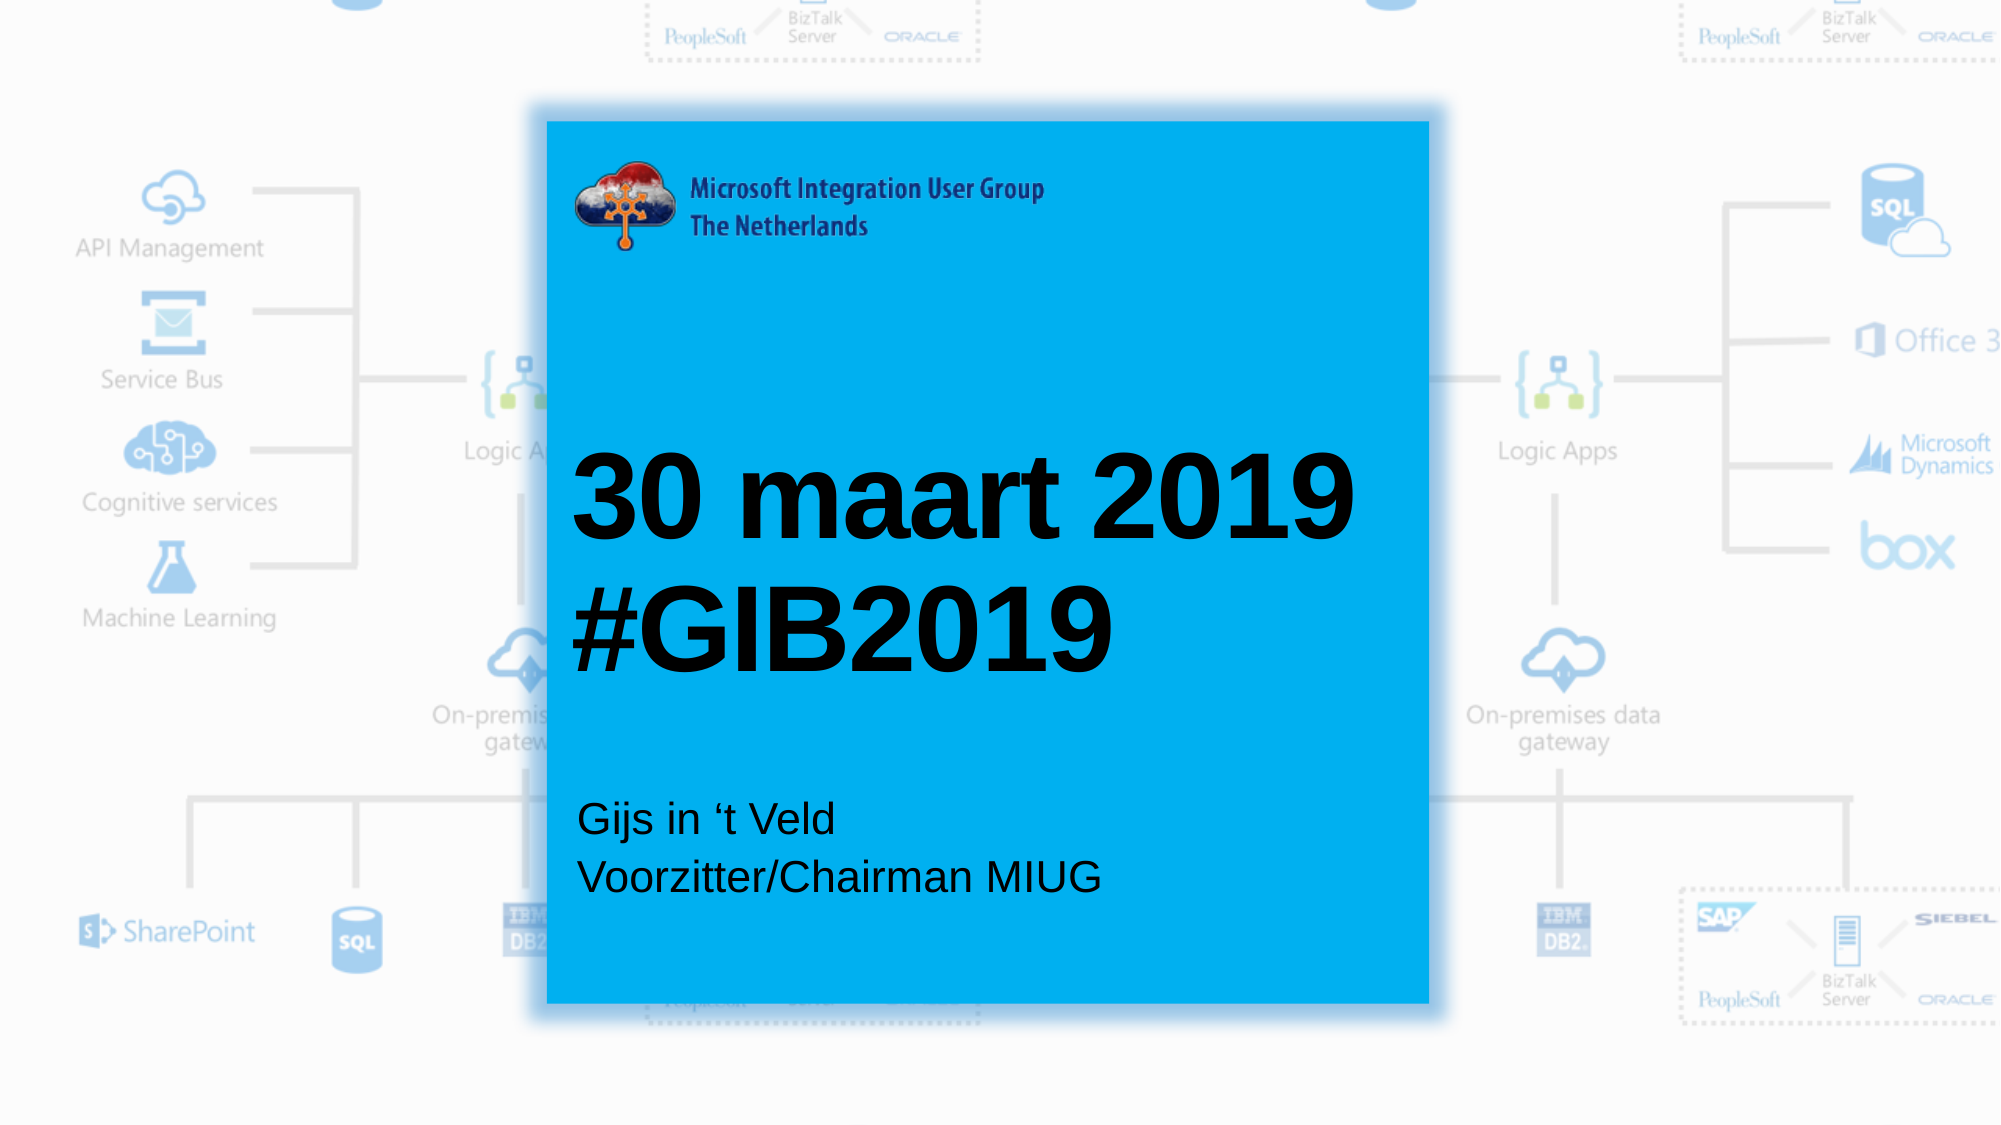

# 30 maart 2019 #GIB2019

Gijs in ‘t Veld
Voorzitter/Chairman MIUG